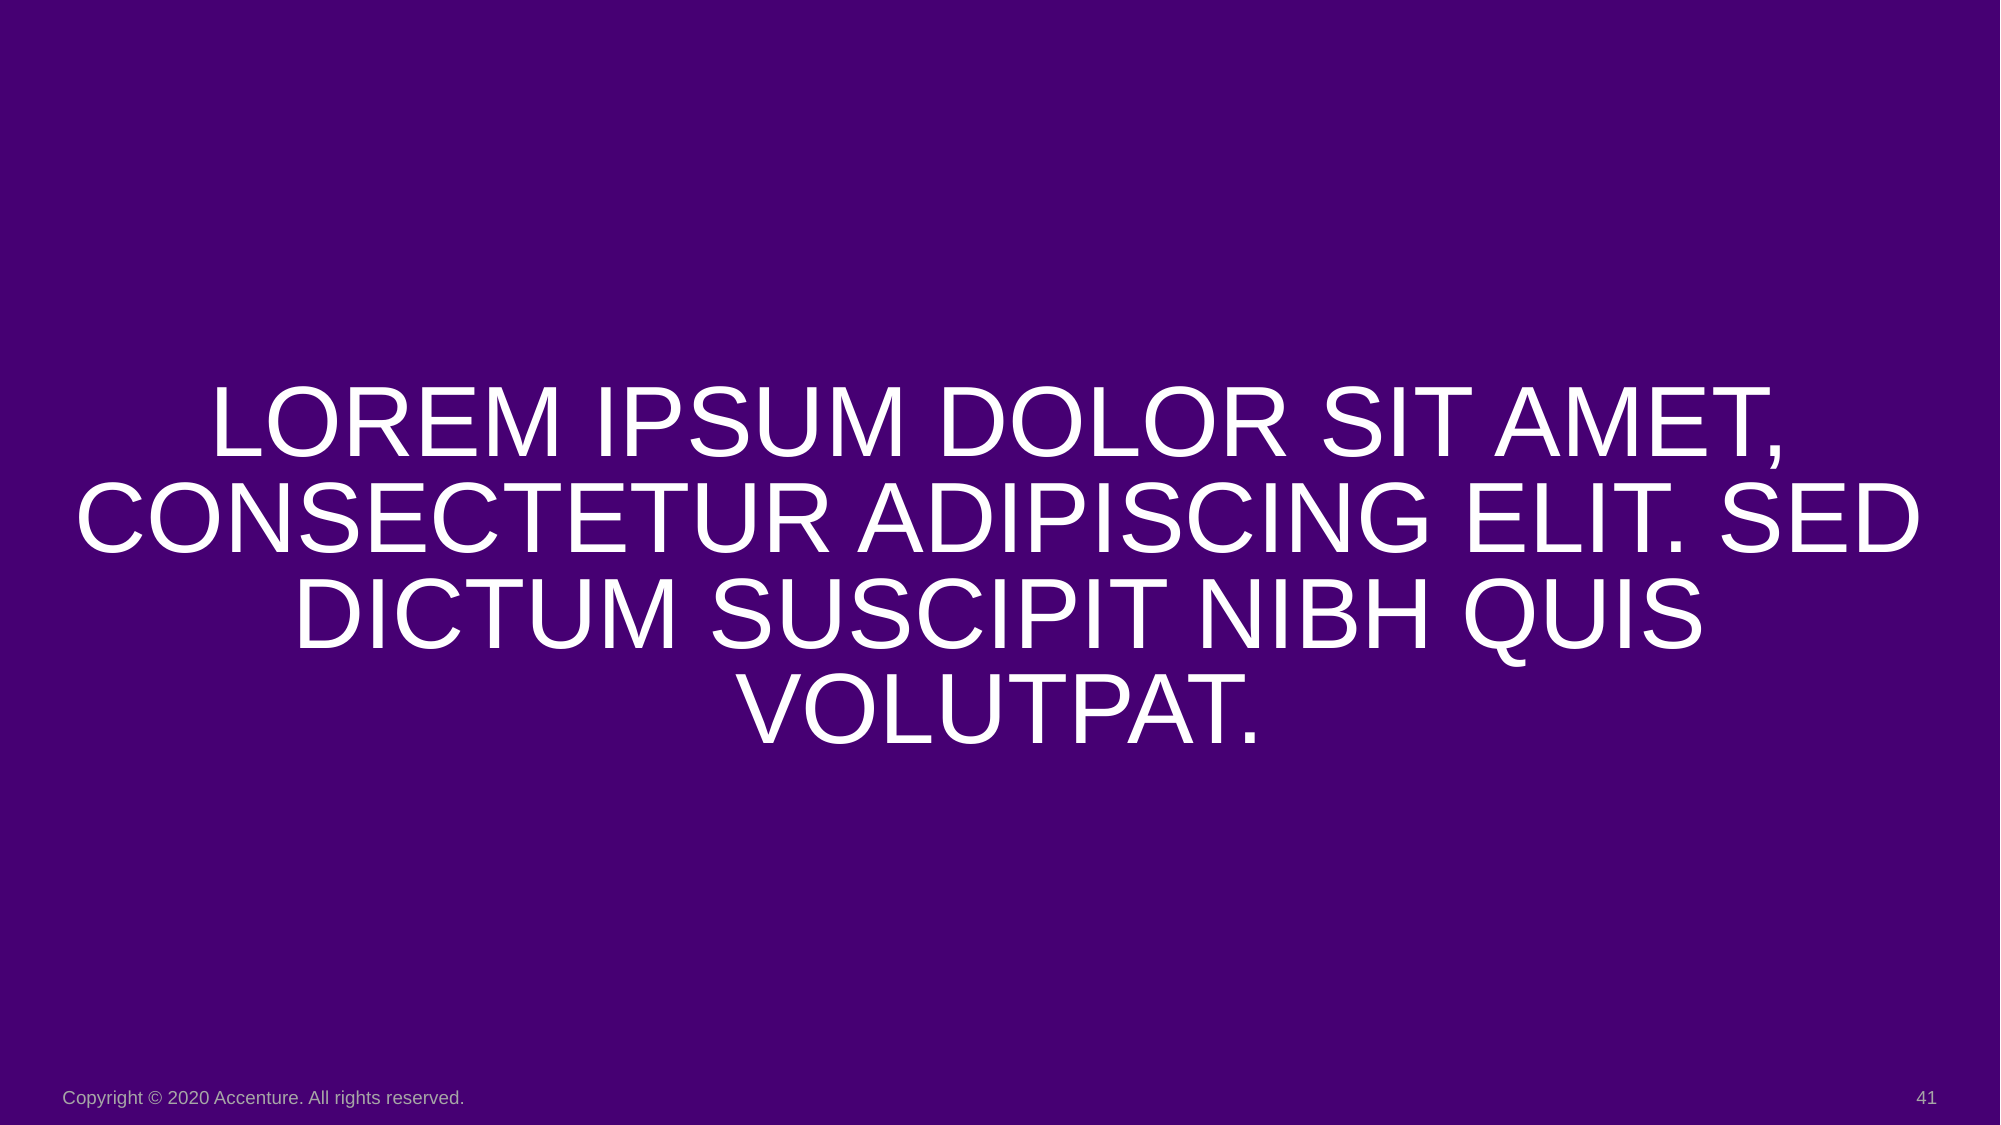

Lorem ipsum dolor sit amet, consectetur adipiscing elit. Sed dictum suscipit nibh quis volutpat.